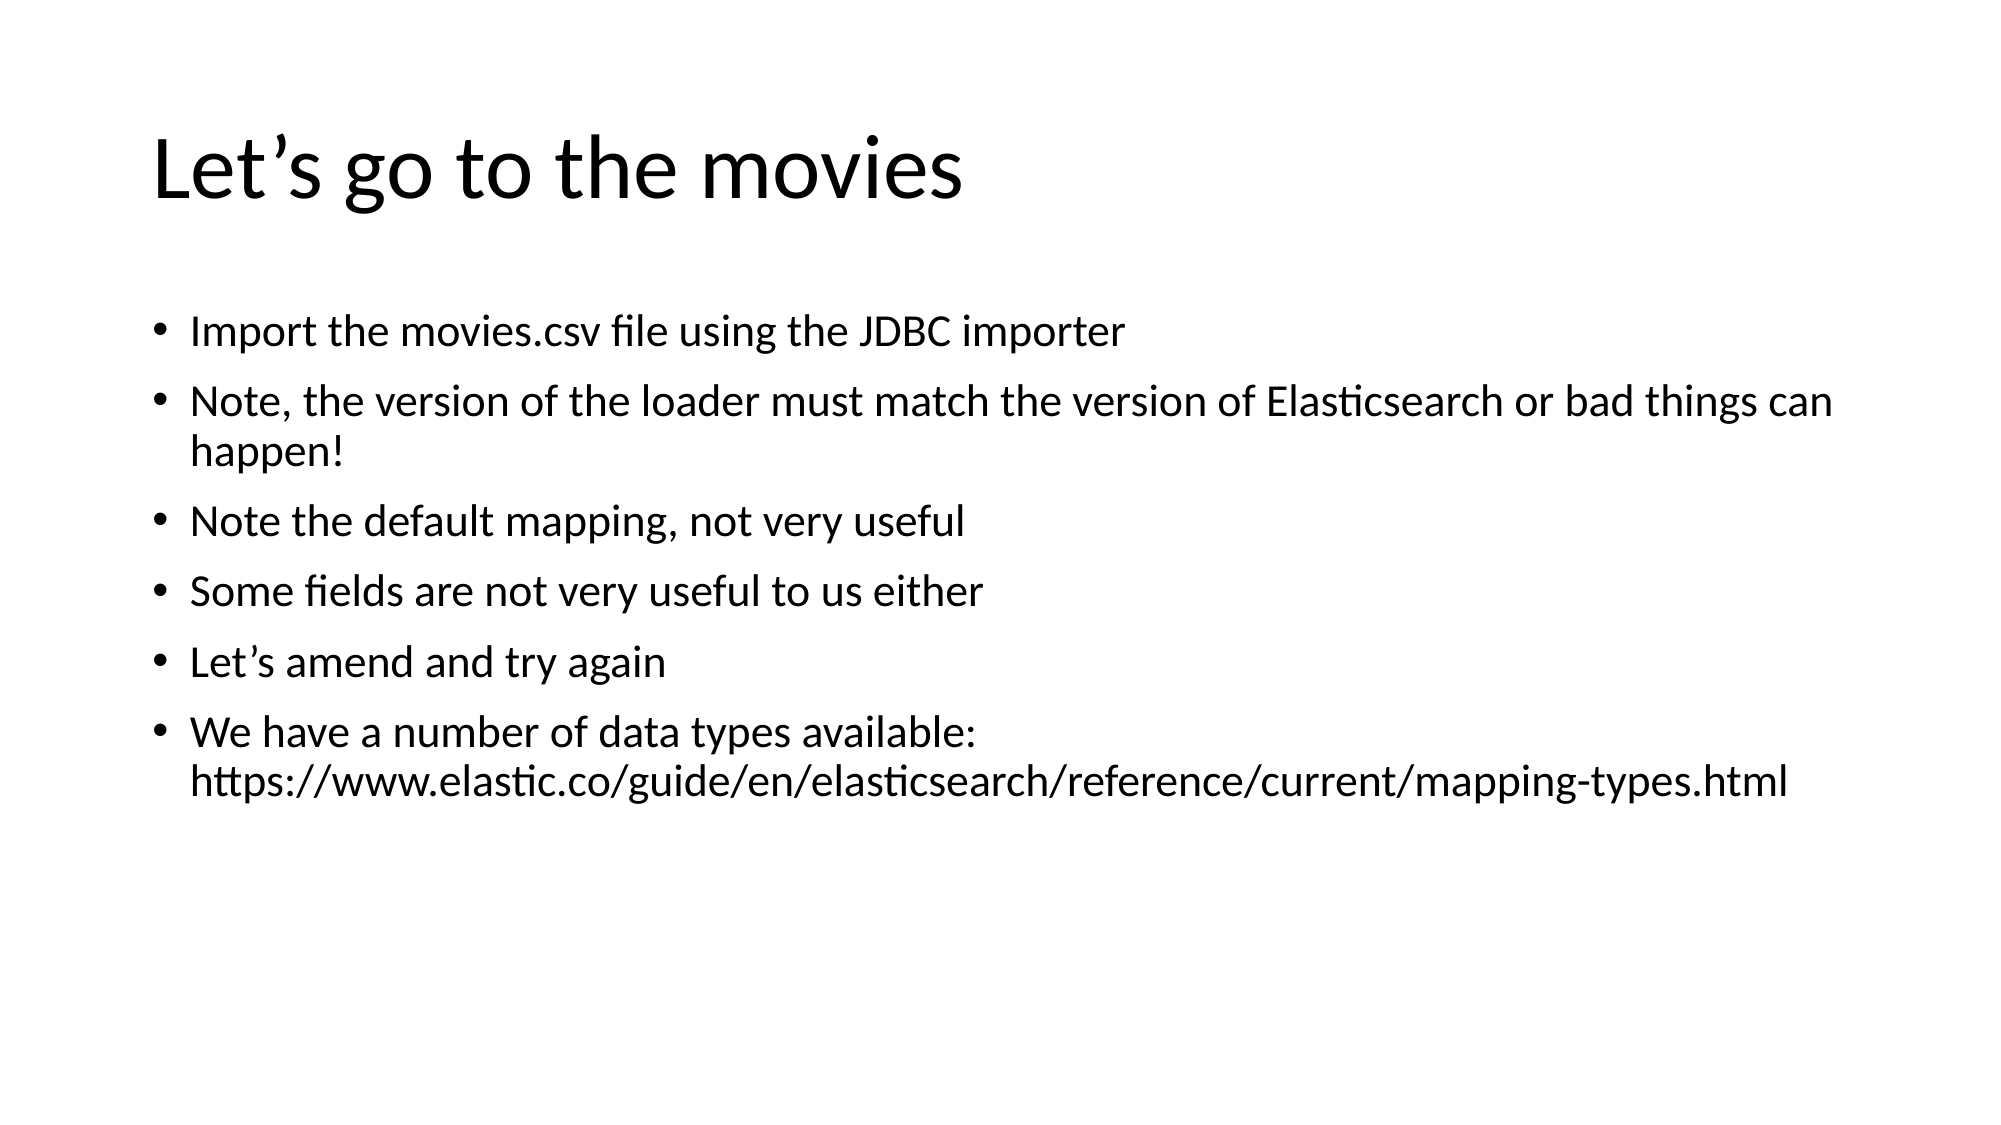

# Let’s go to the movies
Import the movies.csv file using the JDBC importer
Note, the version of the loader must match the version of Elasticsearch or bad things can happen!
Note the default mapping, not very useful
Some fields are not very useful to us either
Let’s amend and try again
We have a number of data types available: https://www.elastic.co/guide/en/elasticsearch/reference/current/mapping-types.html